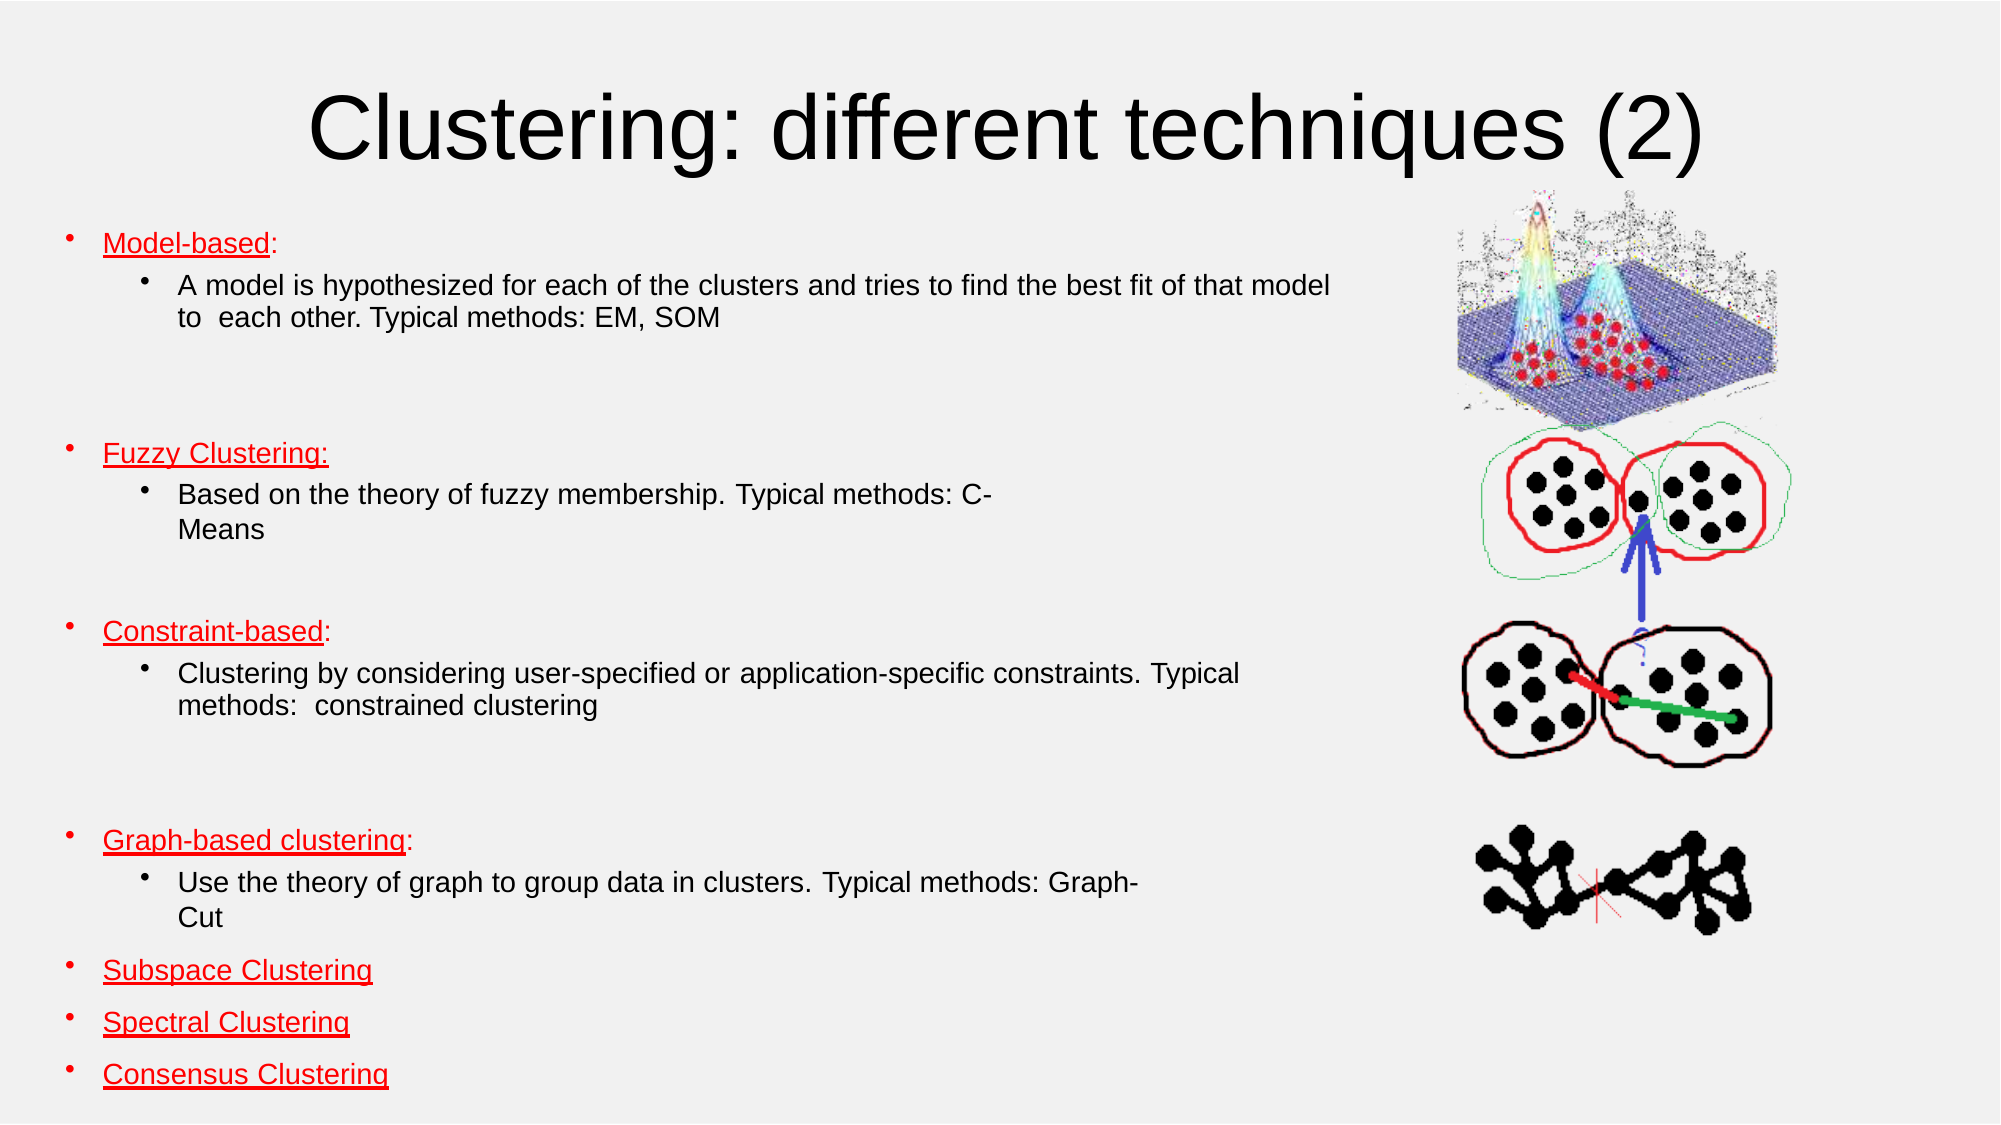

Clustering: different techniques (2)

Model-based:
A model is hypothesized for each of the clusters and tries to find the best fit of that model to  each other. Typical methods: EM, SOM
Fuzzy Clustering:
Based on the theory of fuzzy membership. Typical methods: C-Means
Constraint-based:
Clustering by considering user-specified or application-specific constraints. Typical methods:  constrained clustering
Graph-based clustering:
Use the theory of graph to group data in clusters. Typical methods: Graph-Cut
Subspace Clustering
Spectral Clustering
Consensus Clustering

49